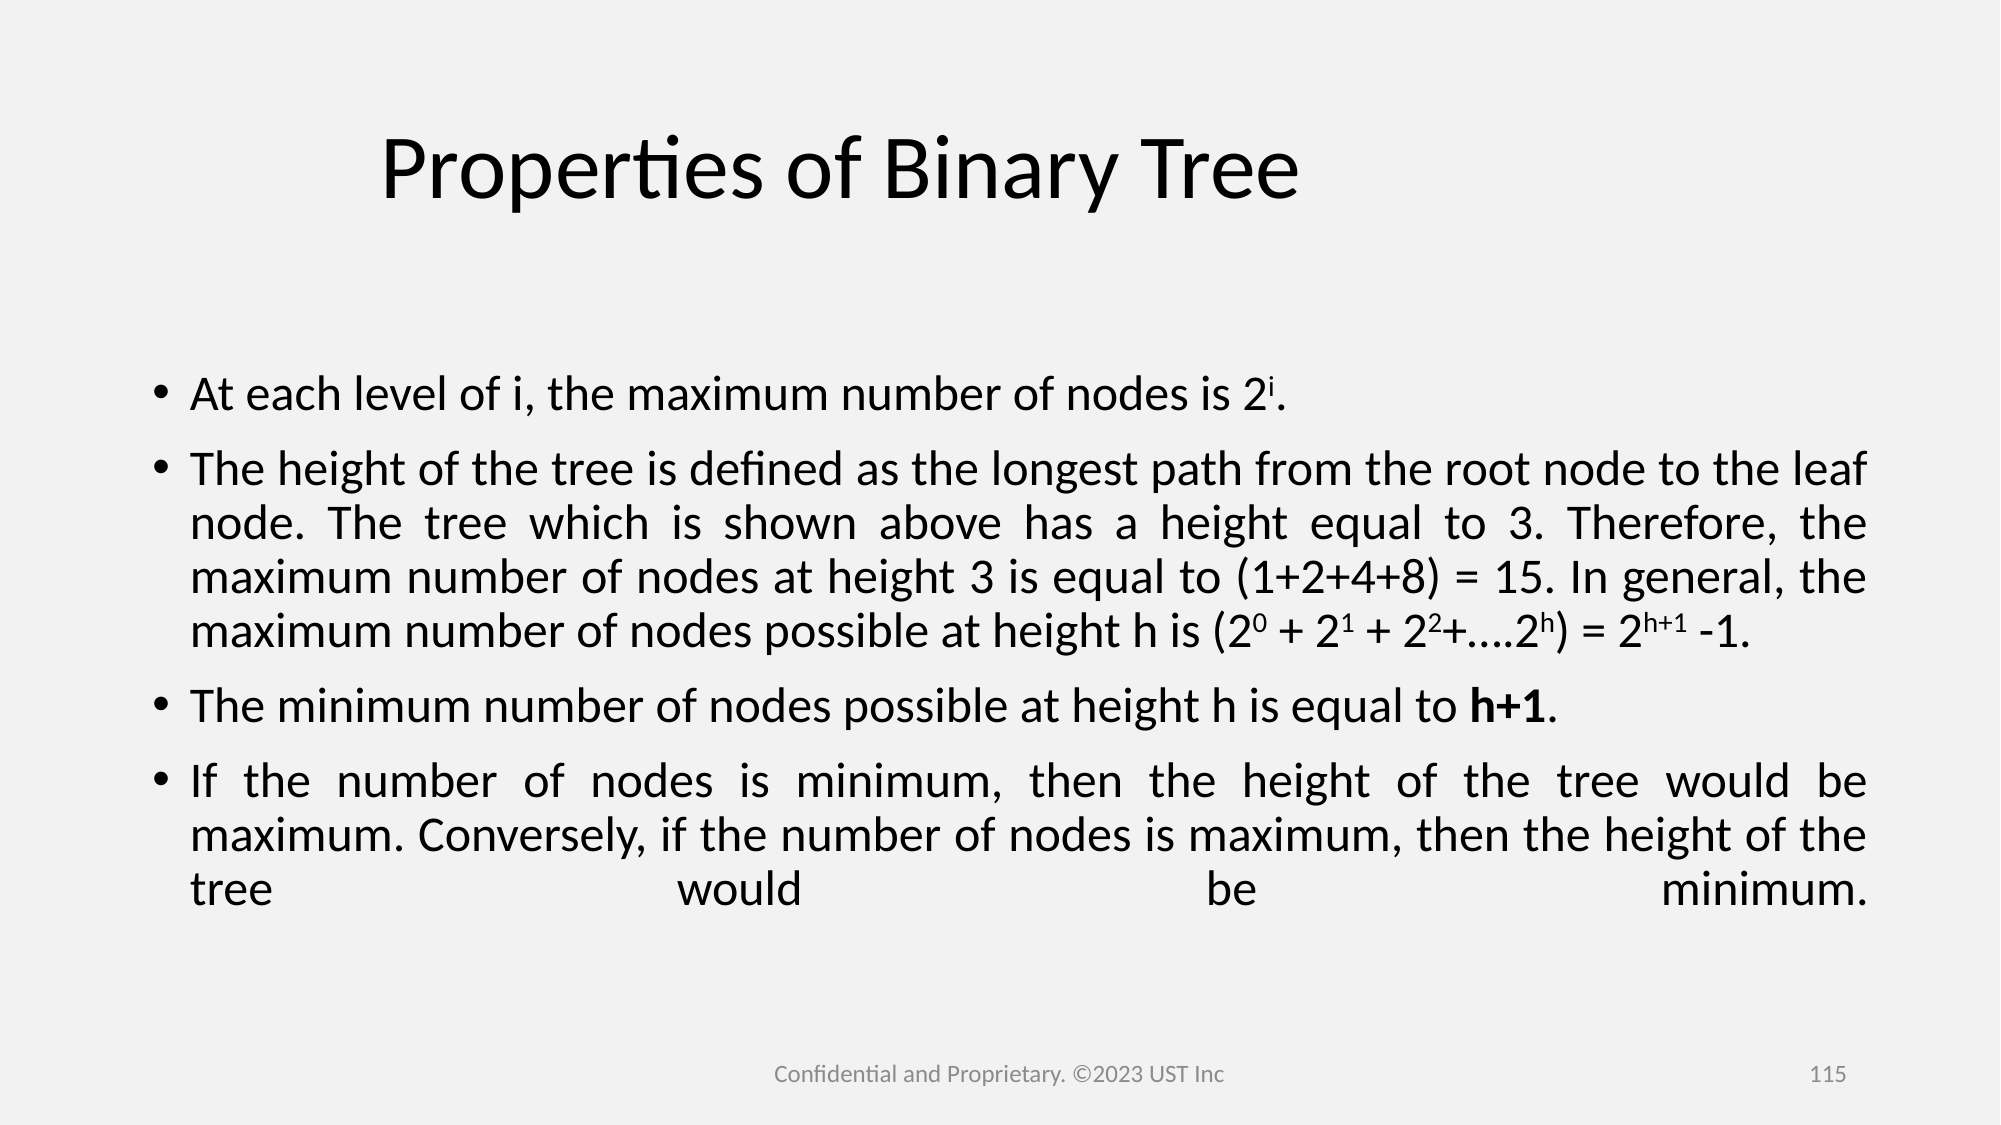

# Properties of Binary Tree

At each level of i, the maximum number of nodes is 2i.
The height of the tree is defined as the longest path from the root node to the leaf node. The tree which is shown above has a height equal to 3. Therefore, the maximum number of nodes at height 3 is equal to (1+2+4+8) = 15. In general, the maximum number of nodes possible at height h is (20 + 21 + 22+….2h) = 2h+1 -1.
The minimum number of nodes possible at height h is equal to h+1.
If the number of nodes is minimum, then the height of the tree would be maximum. Conversely, if the number of nodes is maximum, then the height of the tree would be minimum.
Confidential and Proprietary. ©2023 UST Inc
115